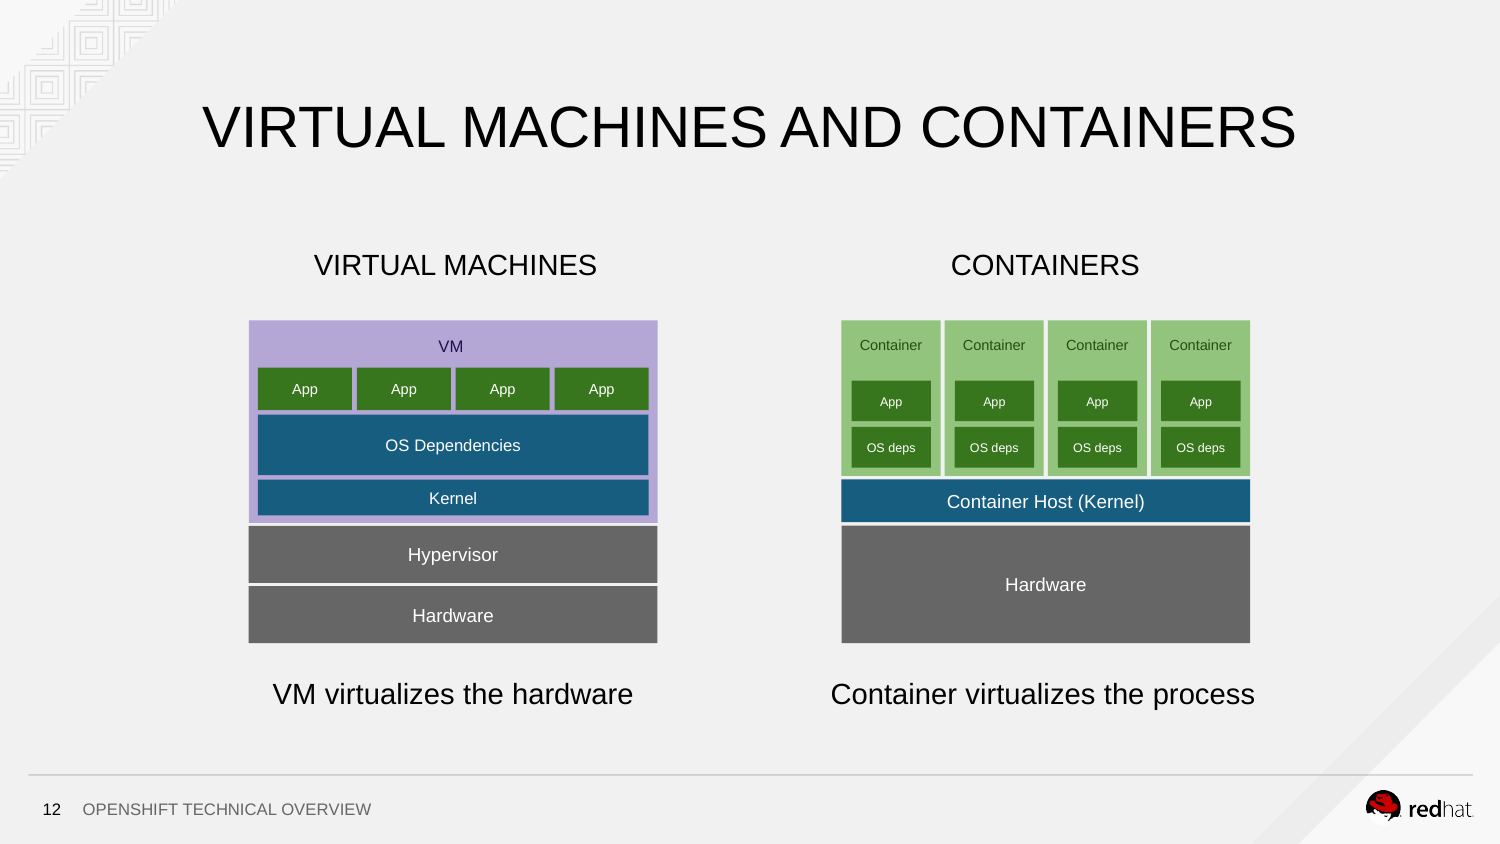

VIRTUAL MACHINES AND CONTAINERS
VIRTUAL MACHINES
CONTAINERS
VM
App
App
App
App
OS Dependencies
Kernel
Hypervisor
Hardware
Container

Container

Container

Container

App
App
App
App
OS deps
OS deps
OS deps
OS deps
Container Host (Kernel)
Hardware
VM virtualizes the hardware
Container virtualizes the process
12